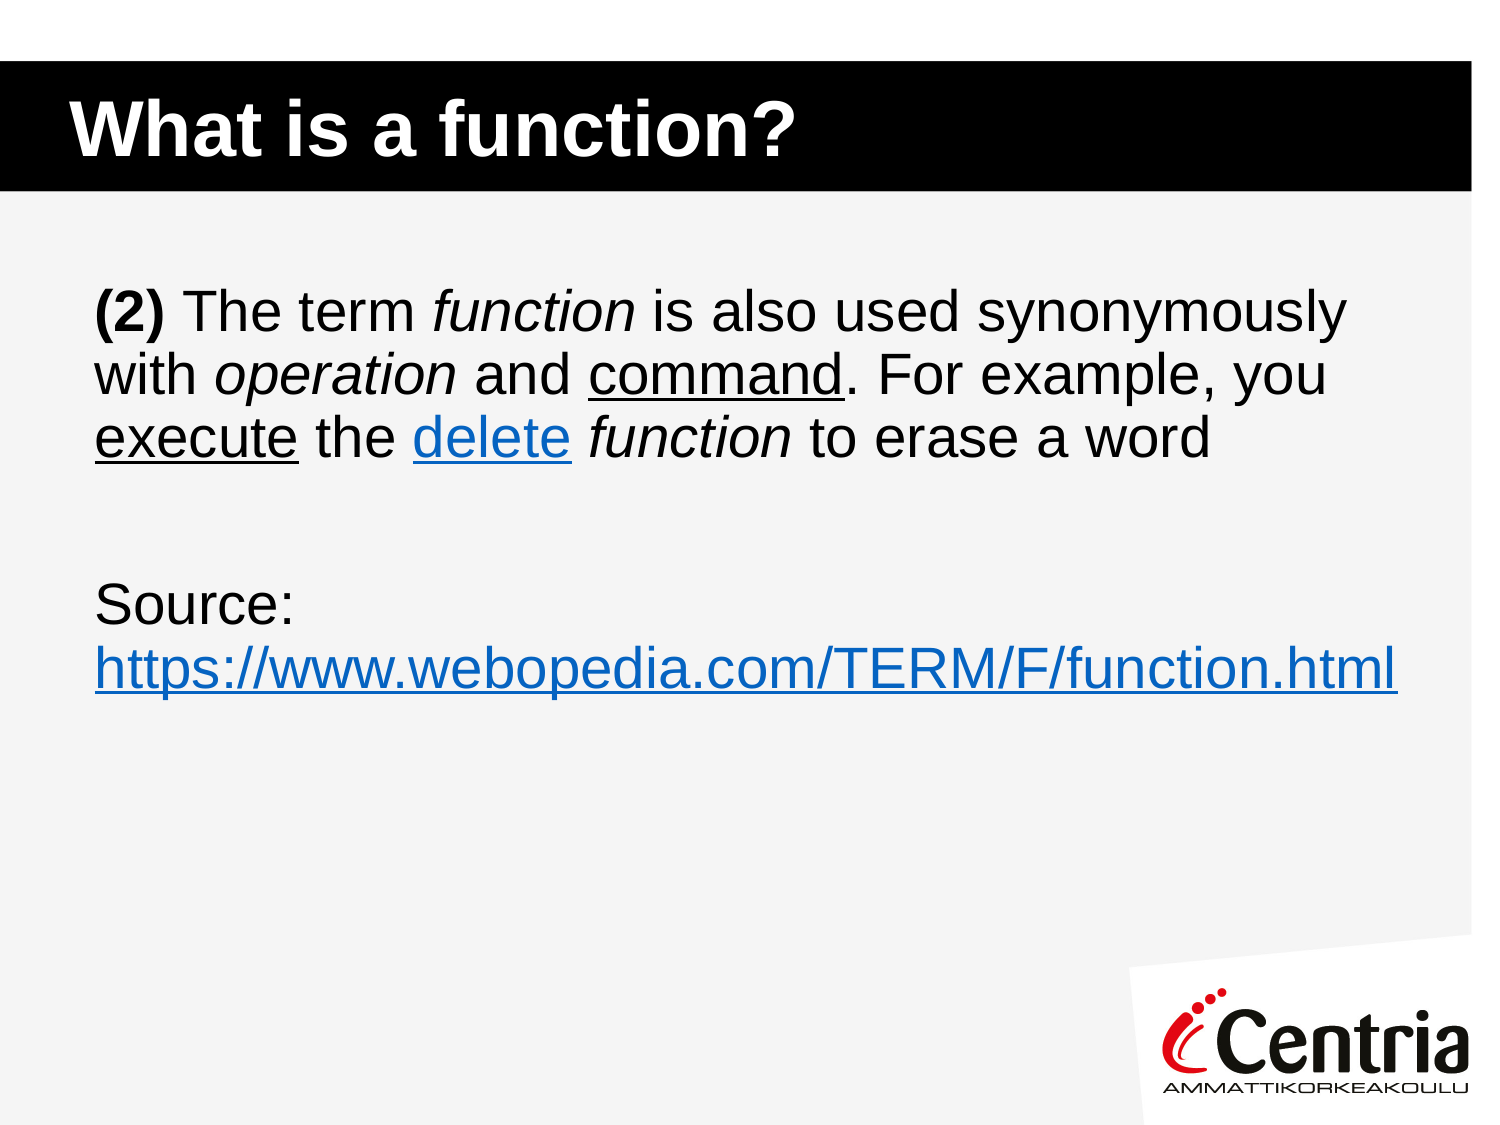

# What is a function?
(2) The term function is also used synonymously with operation and command. For example, you execute the delete function to erase a word

Source: https://www.webopedia.com/TERM/F/function.html